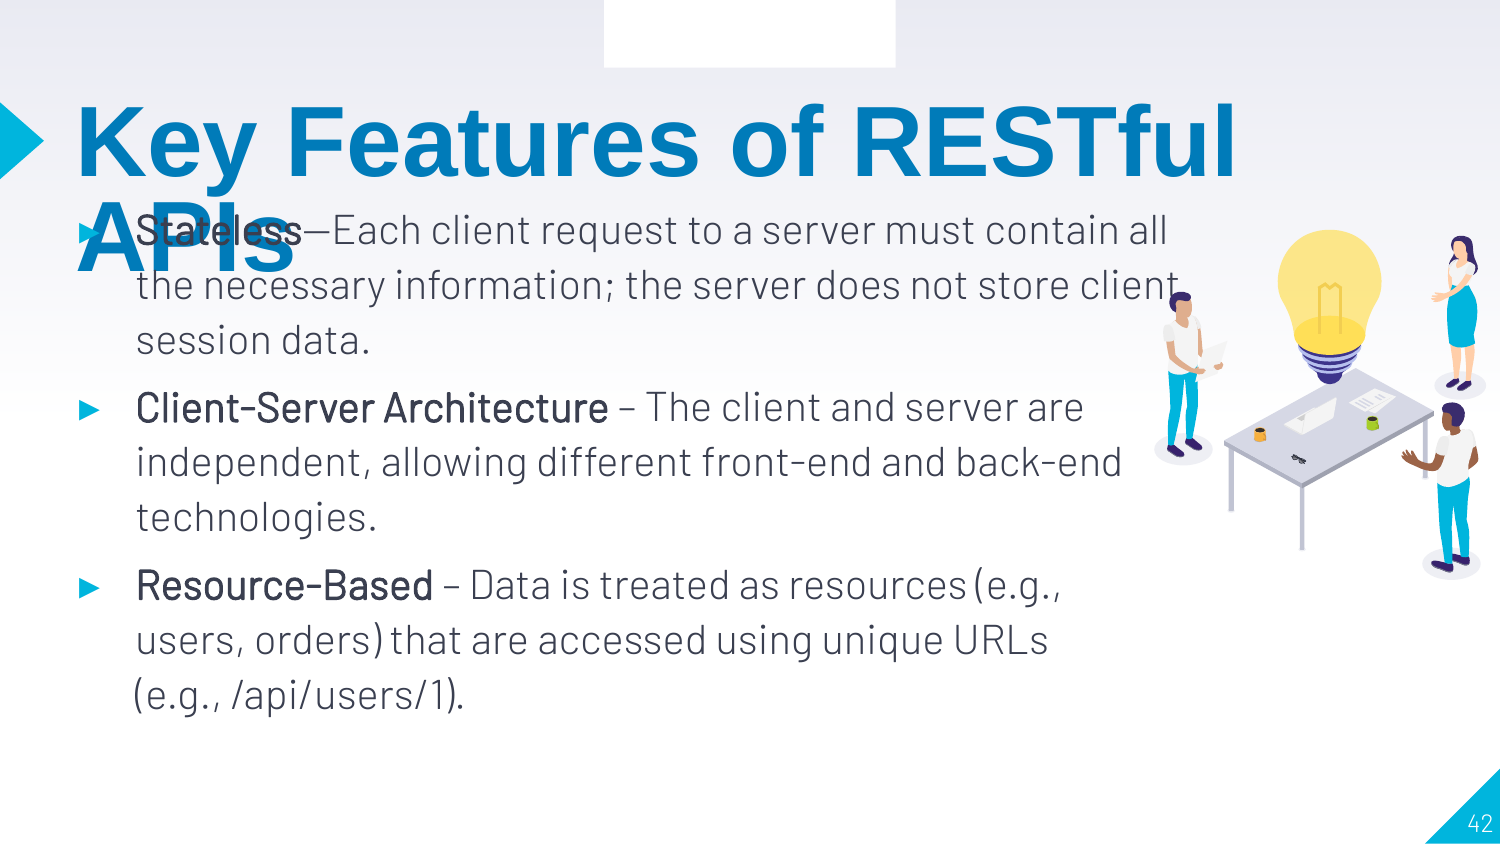

Section Overview

# Key Features of RESTful APIs
Stateless—Each client request to a server must contain all the necessary information; the server does not store client session data.
Client-Server Architecture – The client and server are independent, allowing different front-end and back-end technologies.
Resource-Based – Data is treated as resources (e.g., users, orders) that are accessed using unique URLs (e.g., /api/users/1).

42